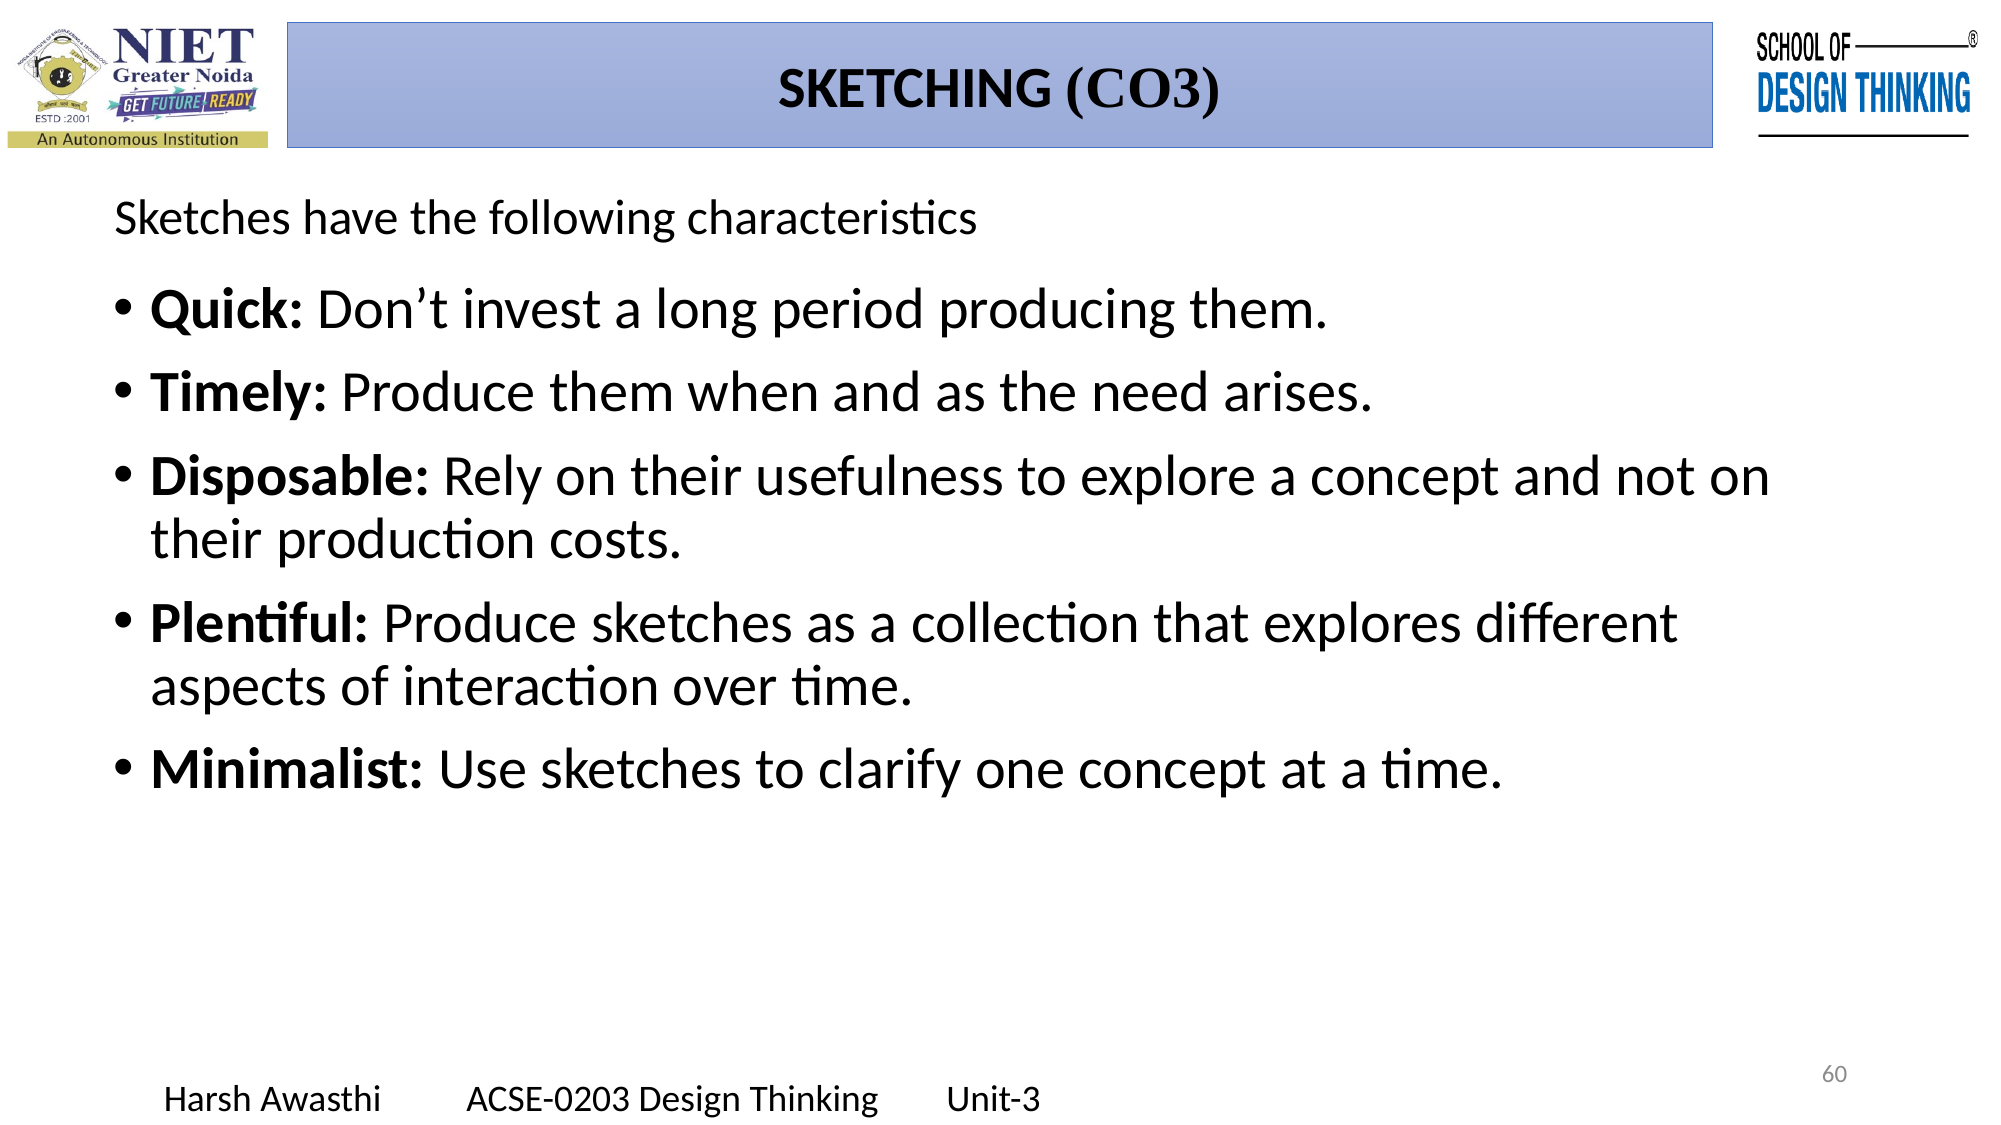

SKETCHING (CO3)
# Sketches have the following characteristics
Quick: Don’t invest a long period producing them.
Timely: Produce them when and as the need arises.
Disposable: Rely on their usefulness to explore a concept and not on their production costs.
Plentiful: Produce sketches as a collection that explores different aspects of interaction over time.
Minimalist: Use sketches to clarify one concept at a time.

60
Harsh Awasthi          ACSE-0203 Design Thinking        Unit-3